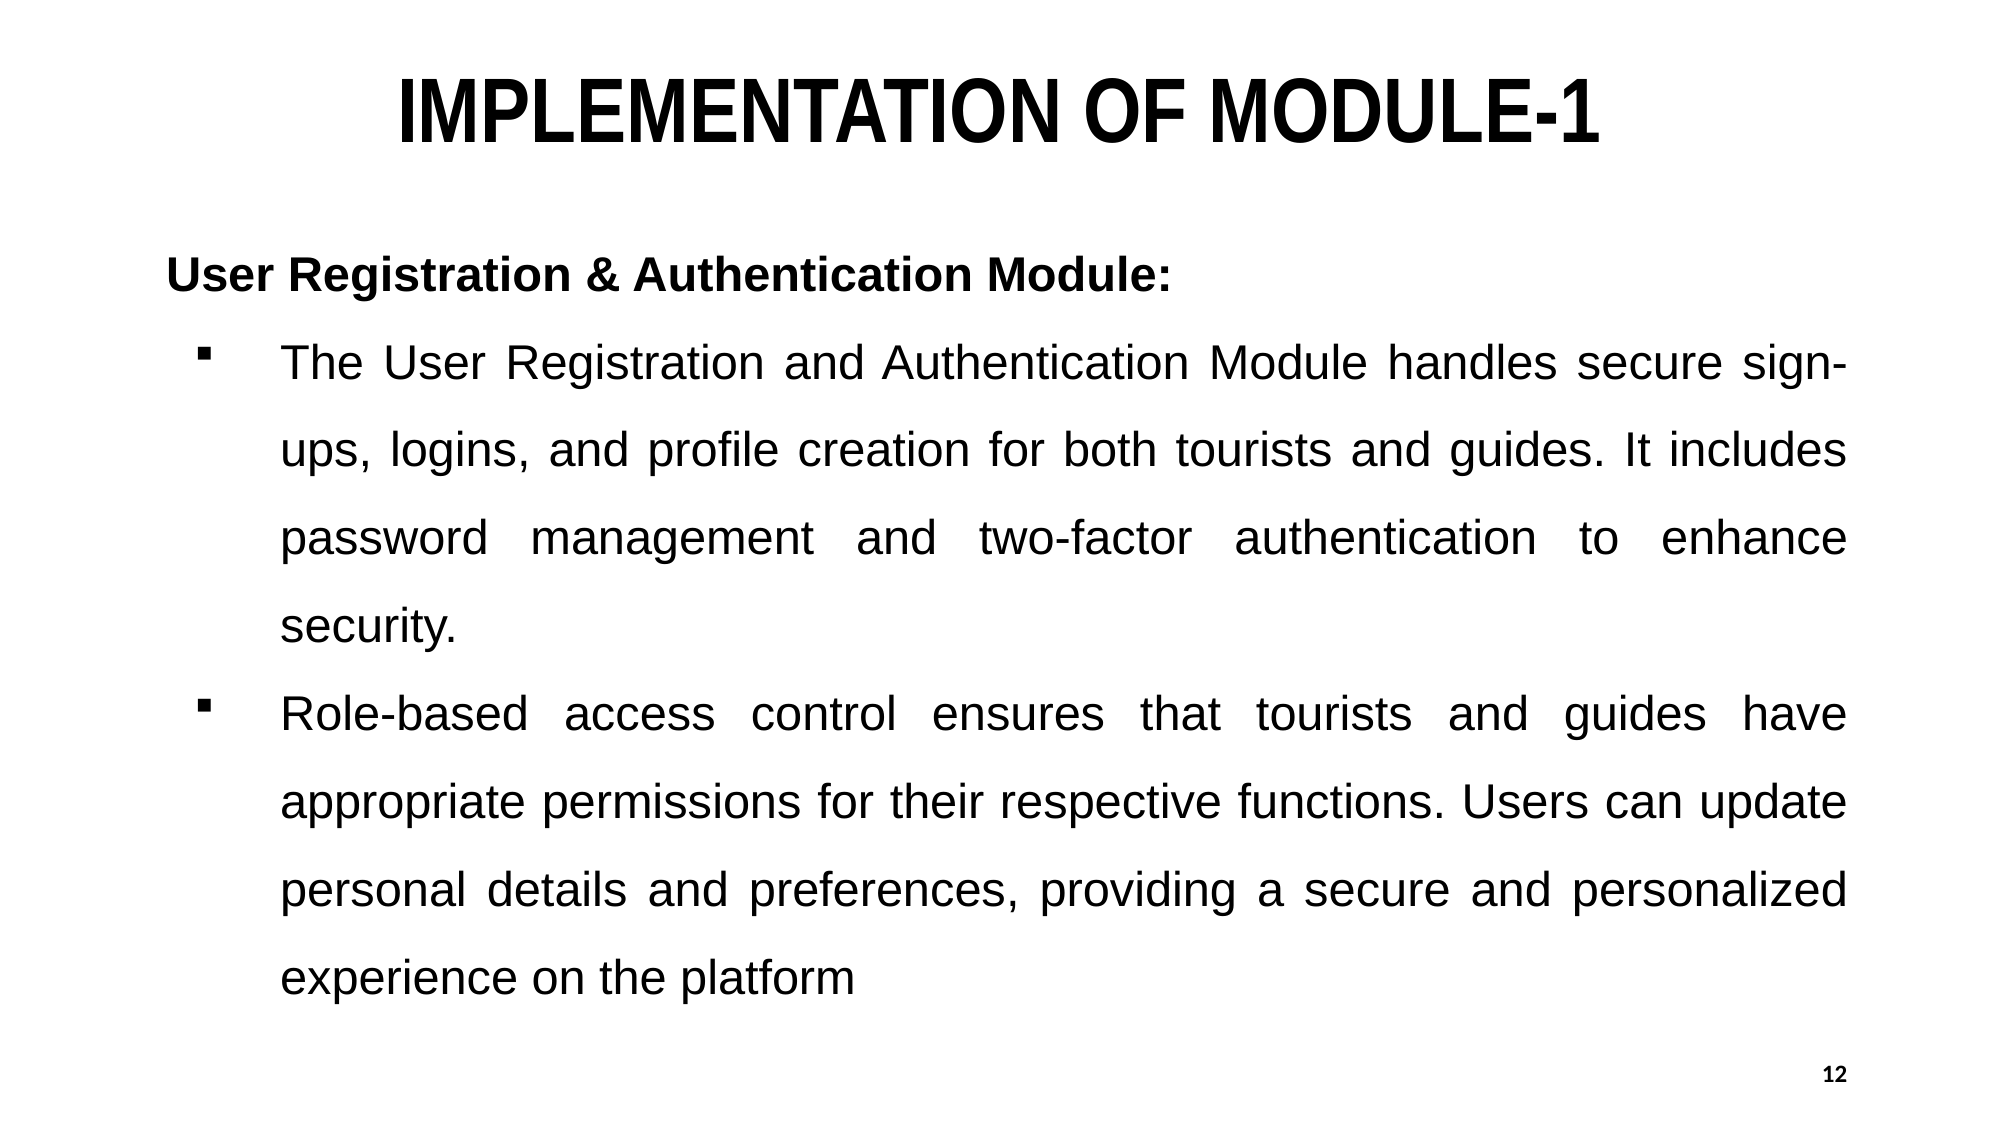

# IMPLEMENTATION OF MODULE-1
 User Registration & Authentication Module:
The User Registration and Authentication Module handles secure sign-ups, logins, and profile creation for both tourists and guides. It includes password management and two-factor authentication to enhance security.
Role-based access control ensures that tourists and guides have appropriate permissions for their respective functions. Users can update personal details and preferences, providing a secure and personalized experience on the platform

12